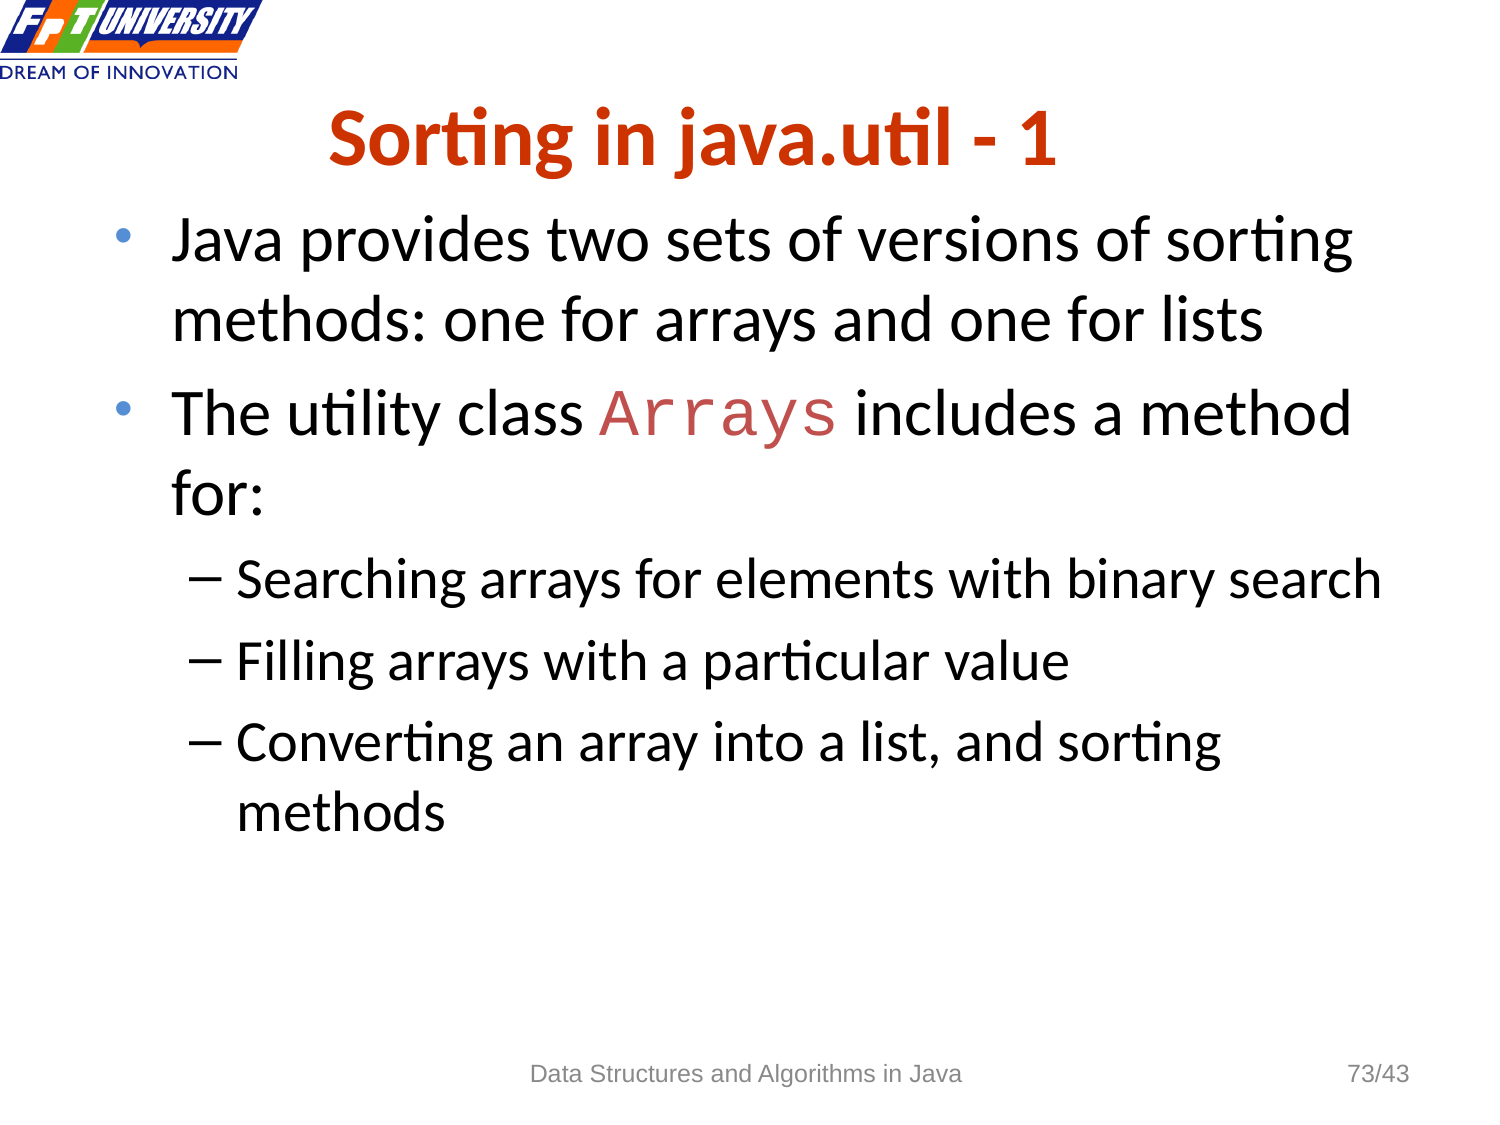

# Sorting in java.util - 1
Java provides two sets of versions of sorting methods: one for arrays and one for lists
The utility class Arrays includes a method for:
Searching arrays for elements with binary search
Filling arrays with a particular value
Converting an array into a list, and sorting methods
Data Structures and Algorithms in Java
73/43